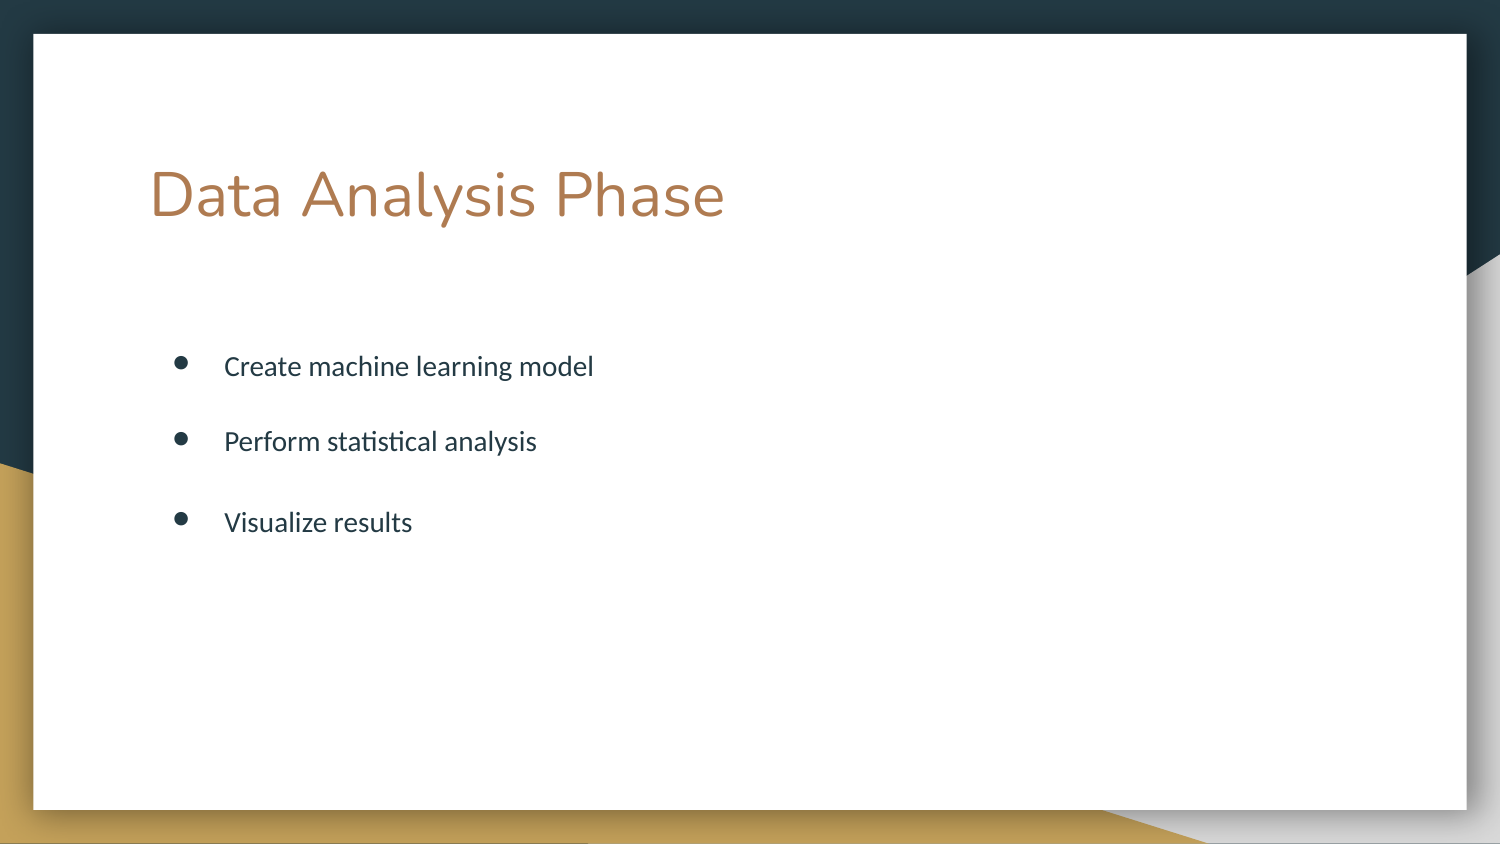

# Data Analysis Phase
Create machine learning model
Perform statistical analysis
Visualize results